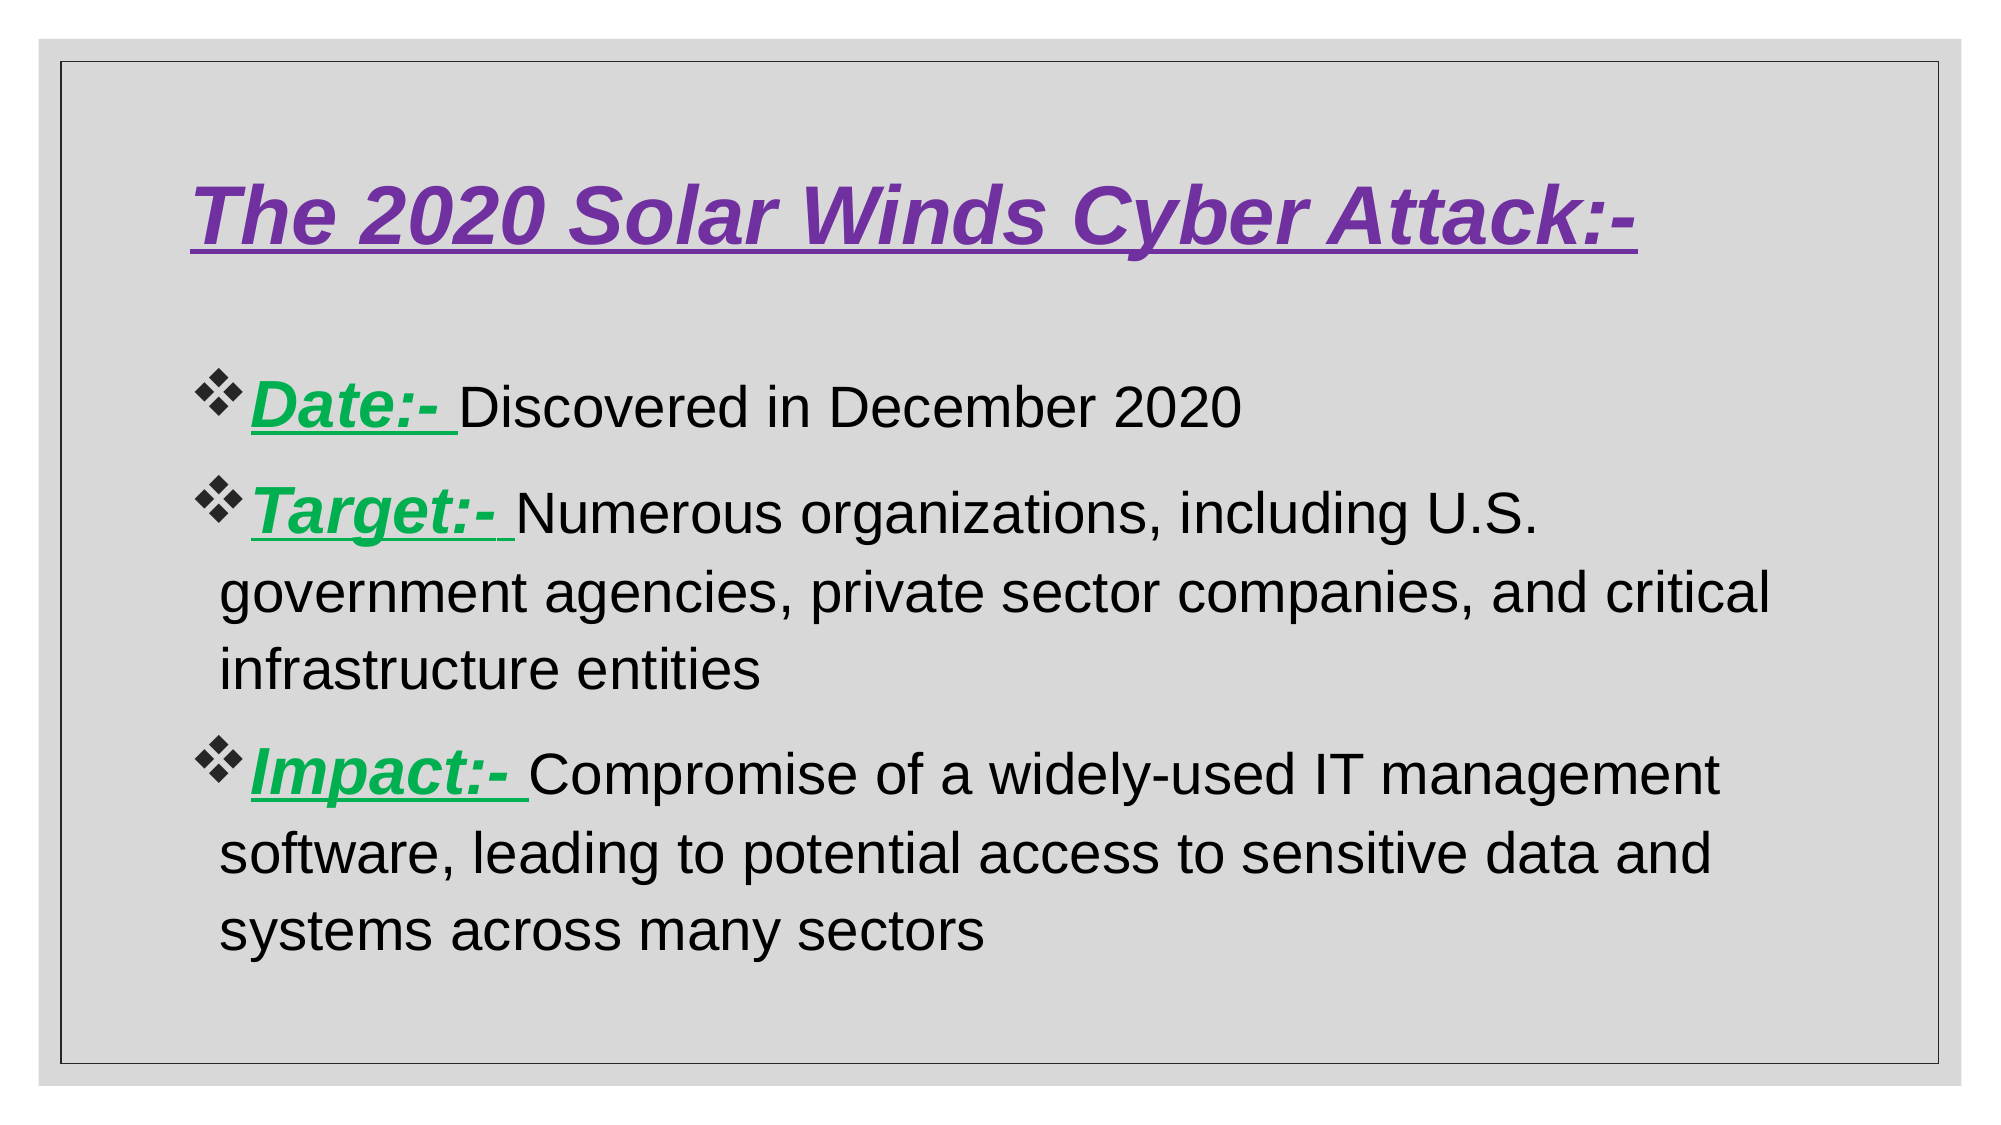

# The 2020 Solar Winds Cyber Attack:-
Date:- Discovered in December 2020
Target:- Numerous organizations, including U.S. government agencies, private sector companies, and critical infrastructure entities
Impact:- Compromise of a widely-used IT management software, leading to potential access to sensitive data and systems across many sectors